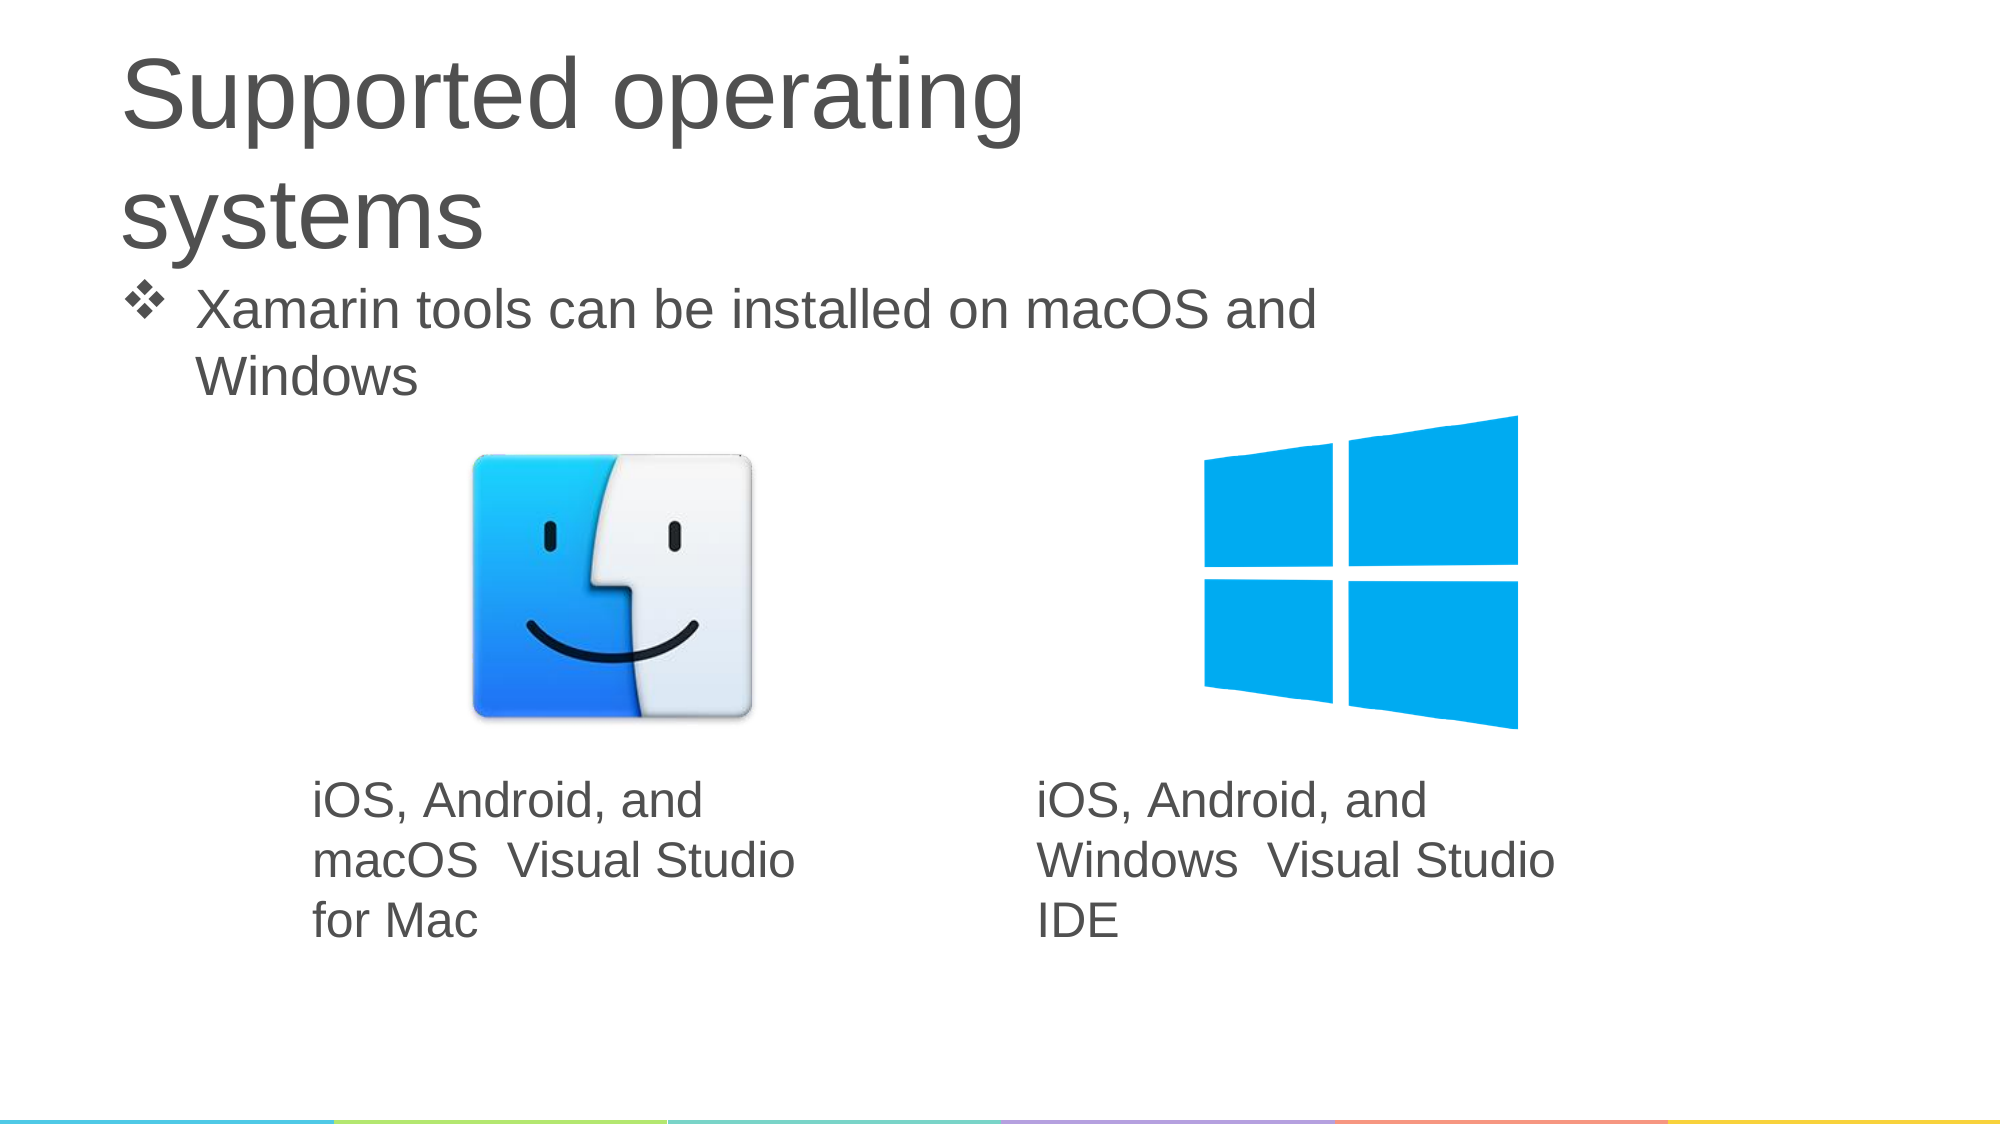

# Supported operating systems
Xamarin tools can be installed on macOS and Windows

iOS, Android, and macOS  Visual Studio for Mac
iOS, Android, and Windows  Visual Studio IDE